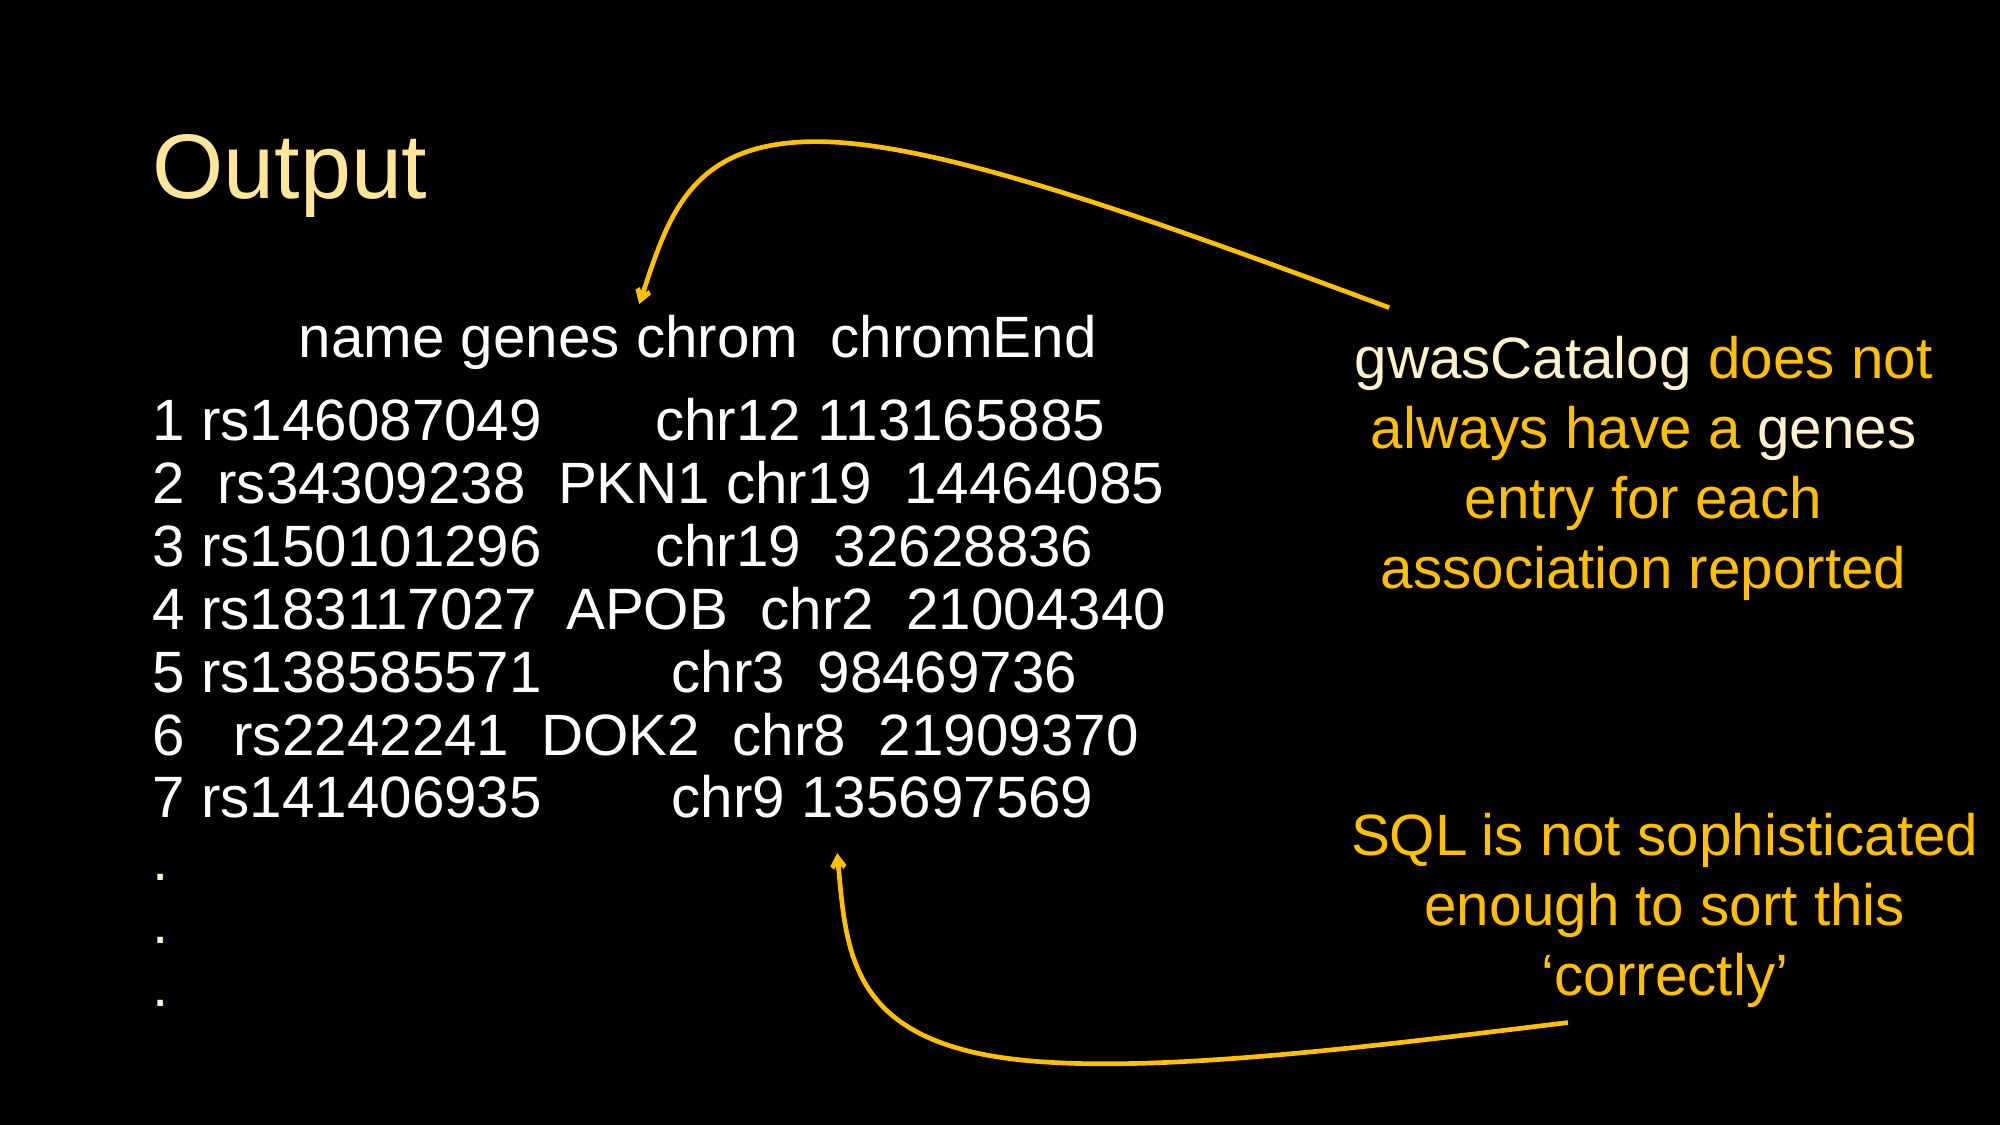

# Output

         name genes chrom  chromEnd
1 rs146087049       chr12 113165885
2  rs34309238  PKN1 chr19  14464085
3 rs150101296       chr19  32628836
4 rs183117027  APOB  chr2  21004340
5 rs138585571        chr3  98469736
6   rs2242241  DOK2  chr8  21909370
7 rs141406935        chr9 135697569
.
.
.
gwasCatalog does not always have a genes entry for each association reported
SQL is not sophisticated enough to sort this ‘correctly’